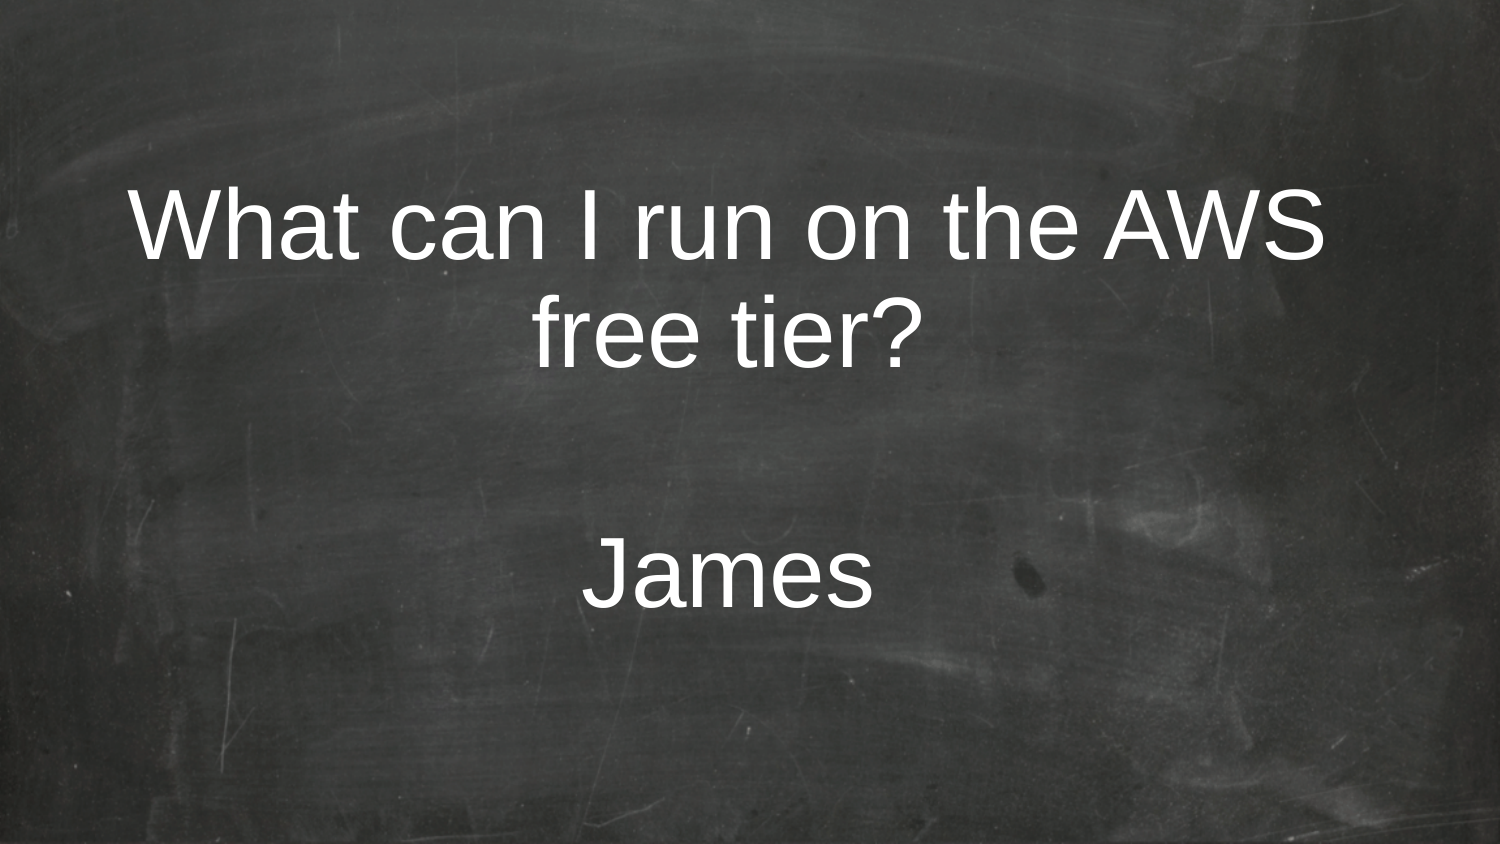

What can I run on the AWS free tier?

James